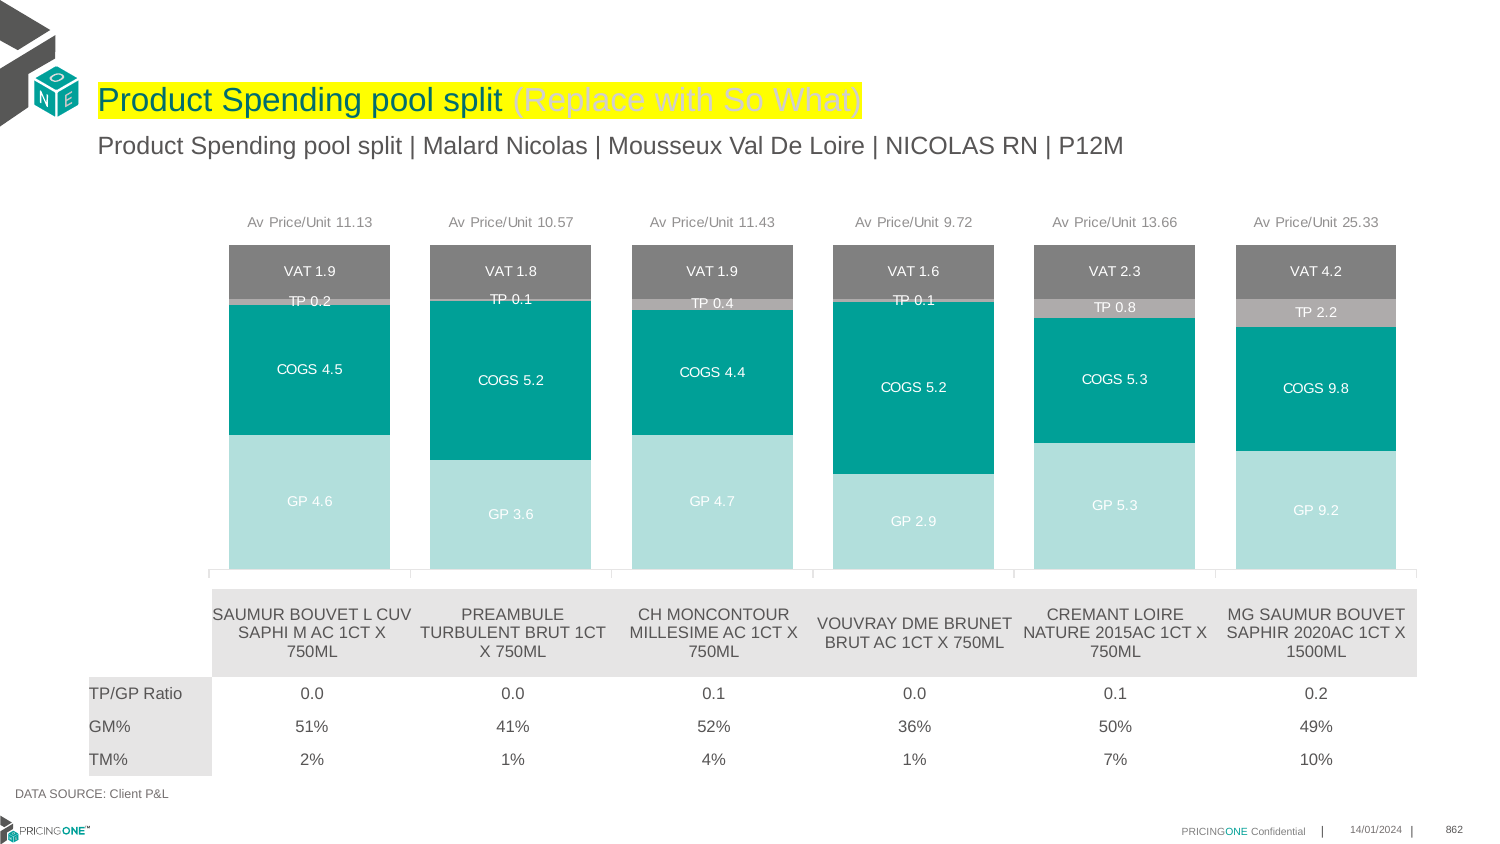

# Product Spending pool split (Replace with So What)
Product Spending pool split | Malard Nicolas | Mousseux Val De Loire | NICOLAS RN | P12M

### Chart

| Category | GP | COGS | TP | VAT |
|---|---|---|---|---|
| Av Price/Unit 11.13 | 4.6239962678375415 | 4.454697585071351 | 0.1996111964873748 | 1.8556531284302964 |
| Av Price/Unit 10.57 | 3.5546141732283463 | 5.195385826771654 | 0.06233595800524938 | 1.7624671916010506 |
| Av Price/Unit 11.43 | 4.717463694267517 | 4.428541401273885 | 0.3762878980891724 | 1.9044585987261147 |
| Av Price/Unit 9.72 | 2.8562734375 | 5.159375 | 0.08851822916666485 | 1.6208333333333342 |
| Av Price/Unit 13.66 | 5.312135078534031 | 5.294624083769634 | 0.7807172774869109 | 2.277486910994764 |
| Av Price/Unit 25.33 | 9.201725 | 9.7521 | 2.157286111111109 | 4.2222222222222205 |
|  | SAUMUR BOUVET L CUV SAPHI M AC 1CT X 750ML | PREAMBULE TURBULENT BRUT 1CT X 750ML | CH MONCONTOUR MILLESIME AC 1CT X 750ML | VOUVRAY DME BRUNET BRUT AC 1CT X 750ML | CREMANT LOIRE NATURE 2015AC 1CT X 750ML | MG SAUMUR BOUVET SAPHIR 2020AC 1CT X 1500ML |
| --- | --- | --- | --- | --- | --- | --- |
| TP/GP Ratio | 0.0 | 0.0 | 0.1 | 0.0 | 0.1 | 0.2 |
| GM% | 51% | 41% | 52% | 36% | 50% | 49% |
| TM% | 2% | 1% | 4% | 1% | 7% | 10% |
DATA SOURCE: Client P&L

14/01/2024
862